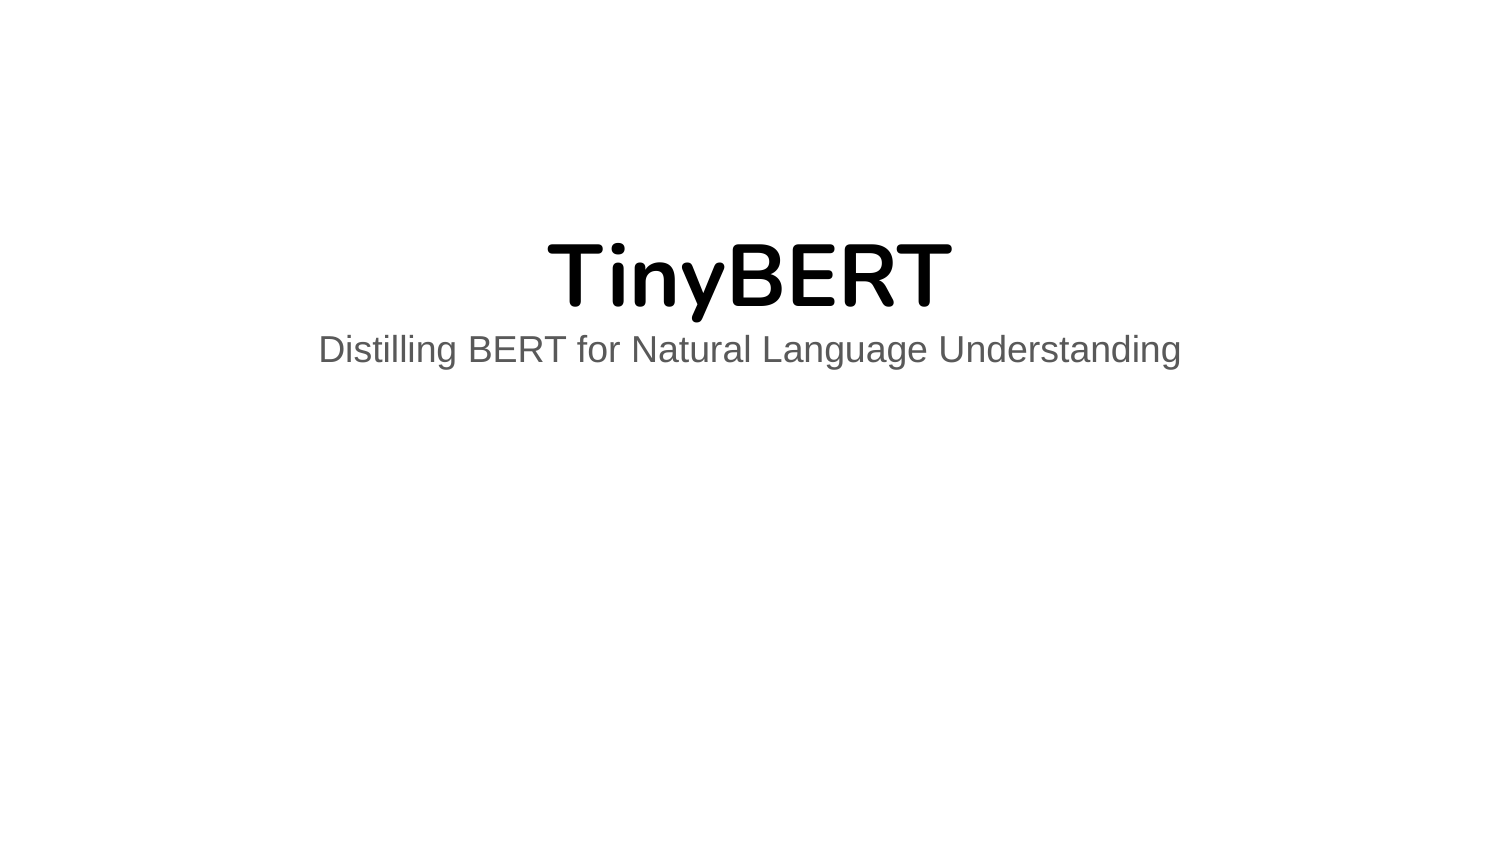

# TinyBERT
Distilling BERT for Natural Language Understanding